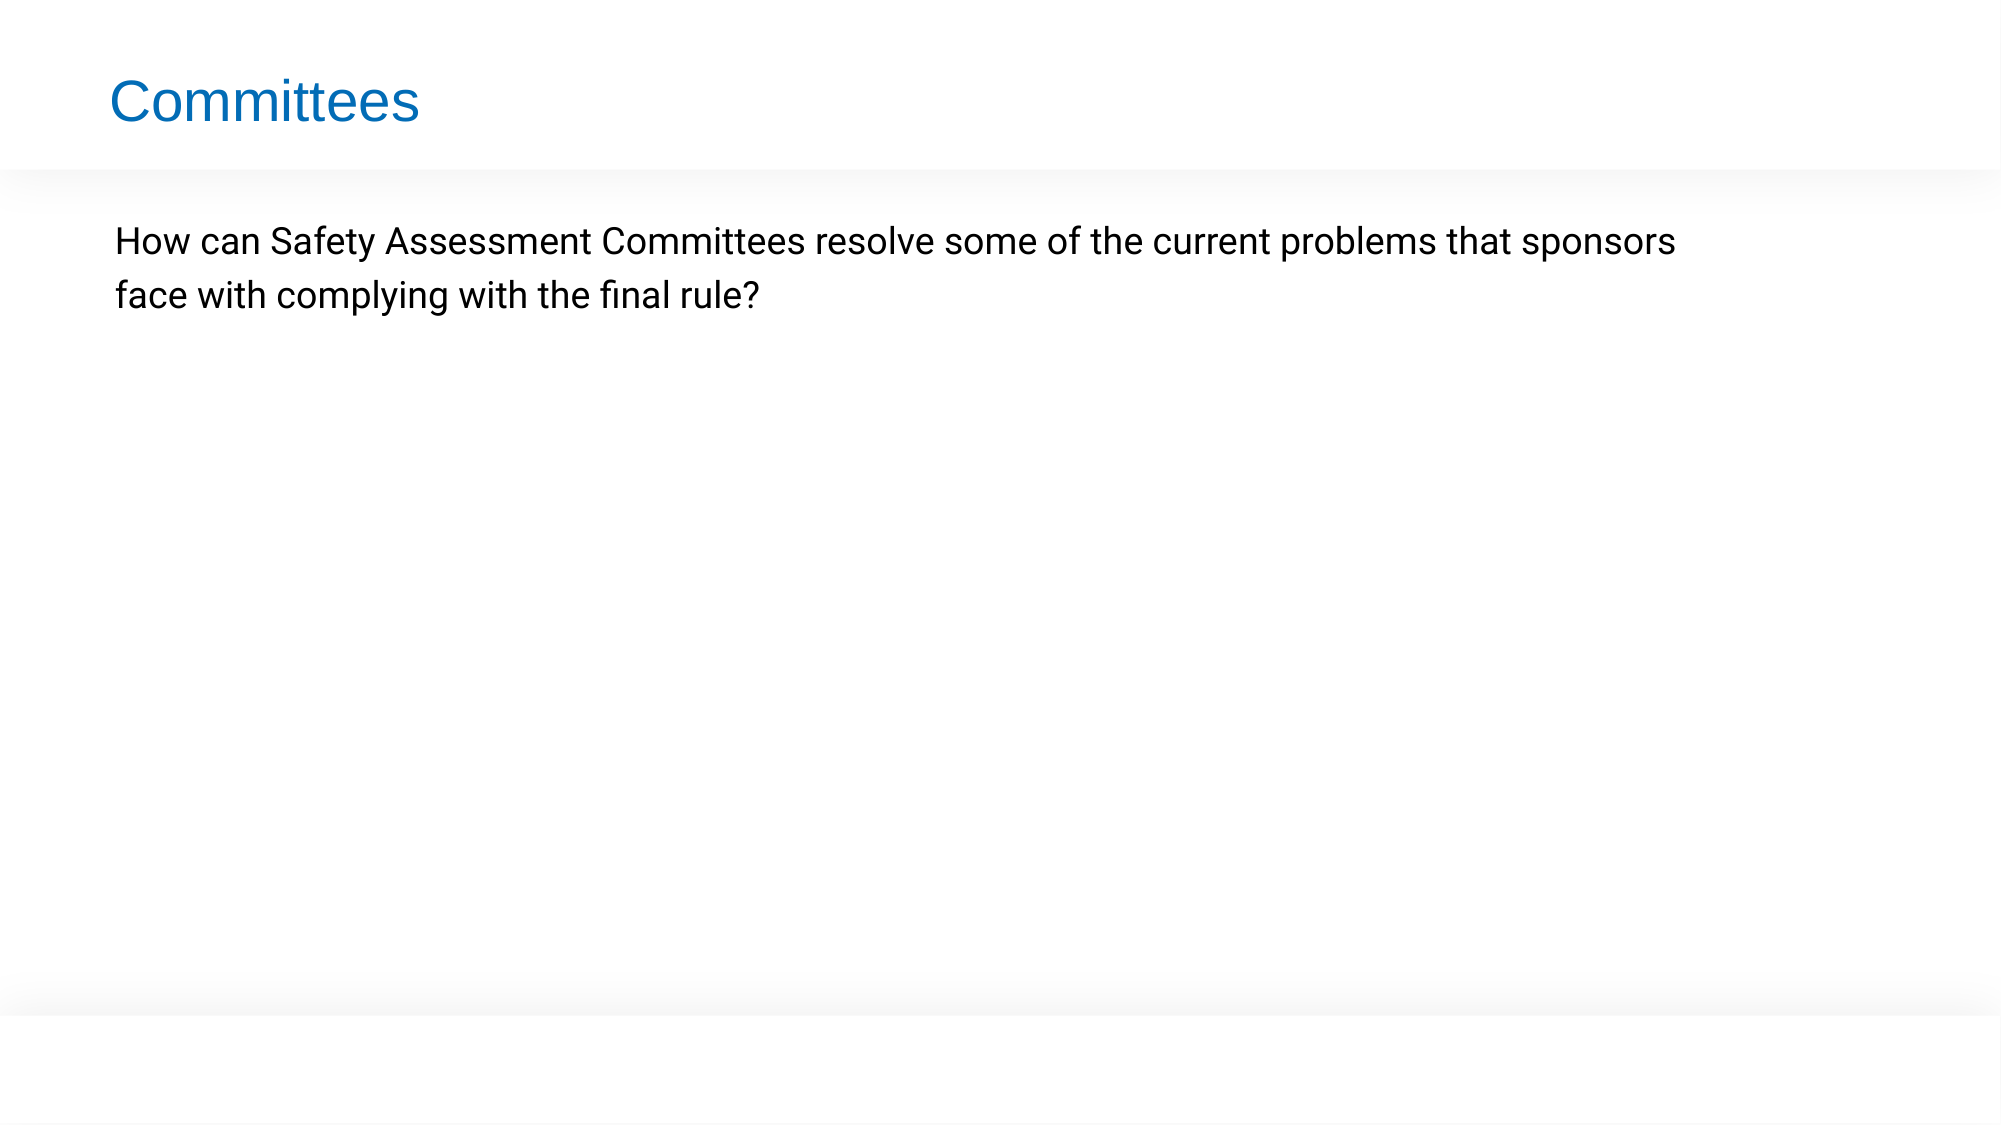

Committees
How can Safety Assessment Committees resolve some of the current problems that sponsors face with complying with the final rule?